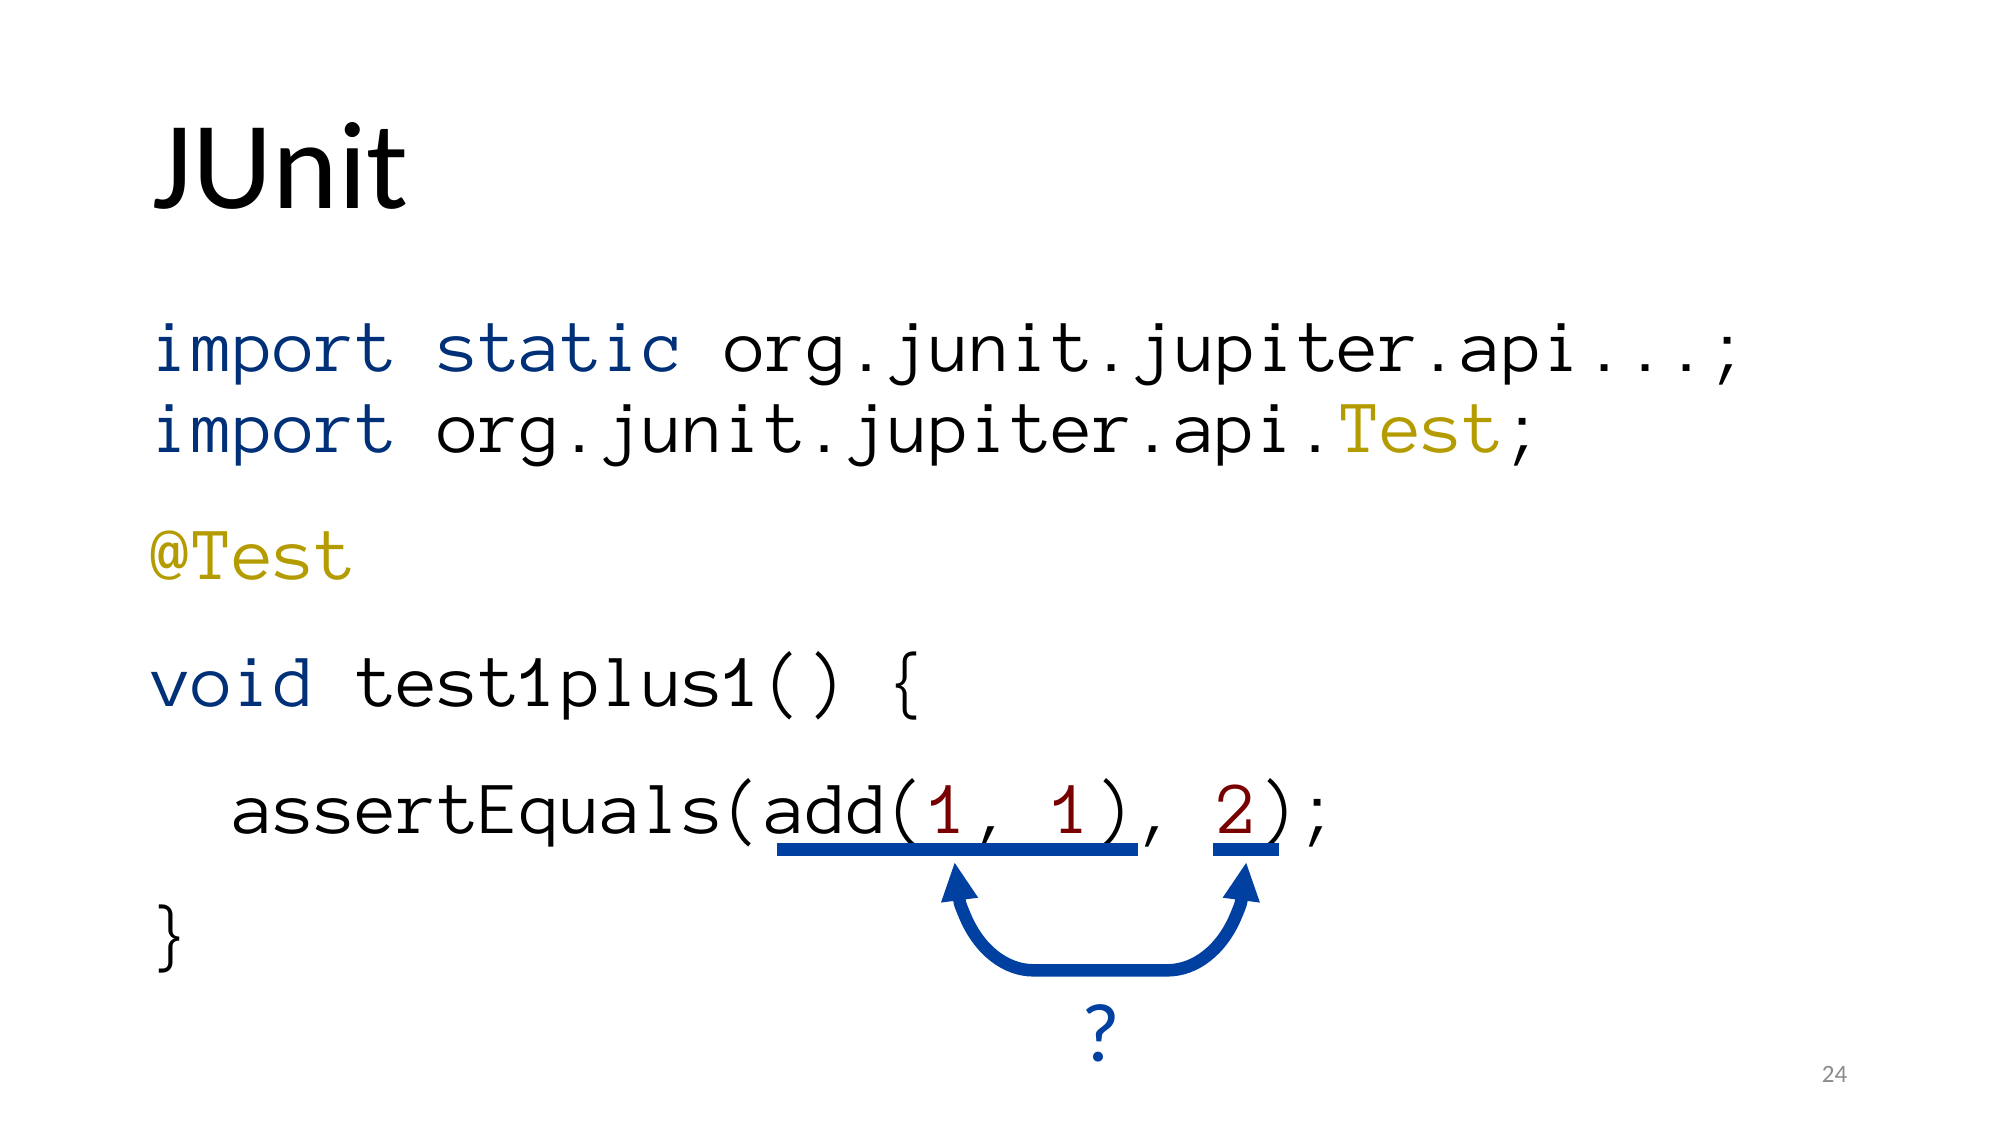

# JUnit
import static org.junit.jupiter.api...;
import org.junit.jupiter.api.Test;
@Test
void test1plus1() {
  assertEquals(add(1, 1), 2);
}

?
24